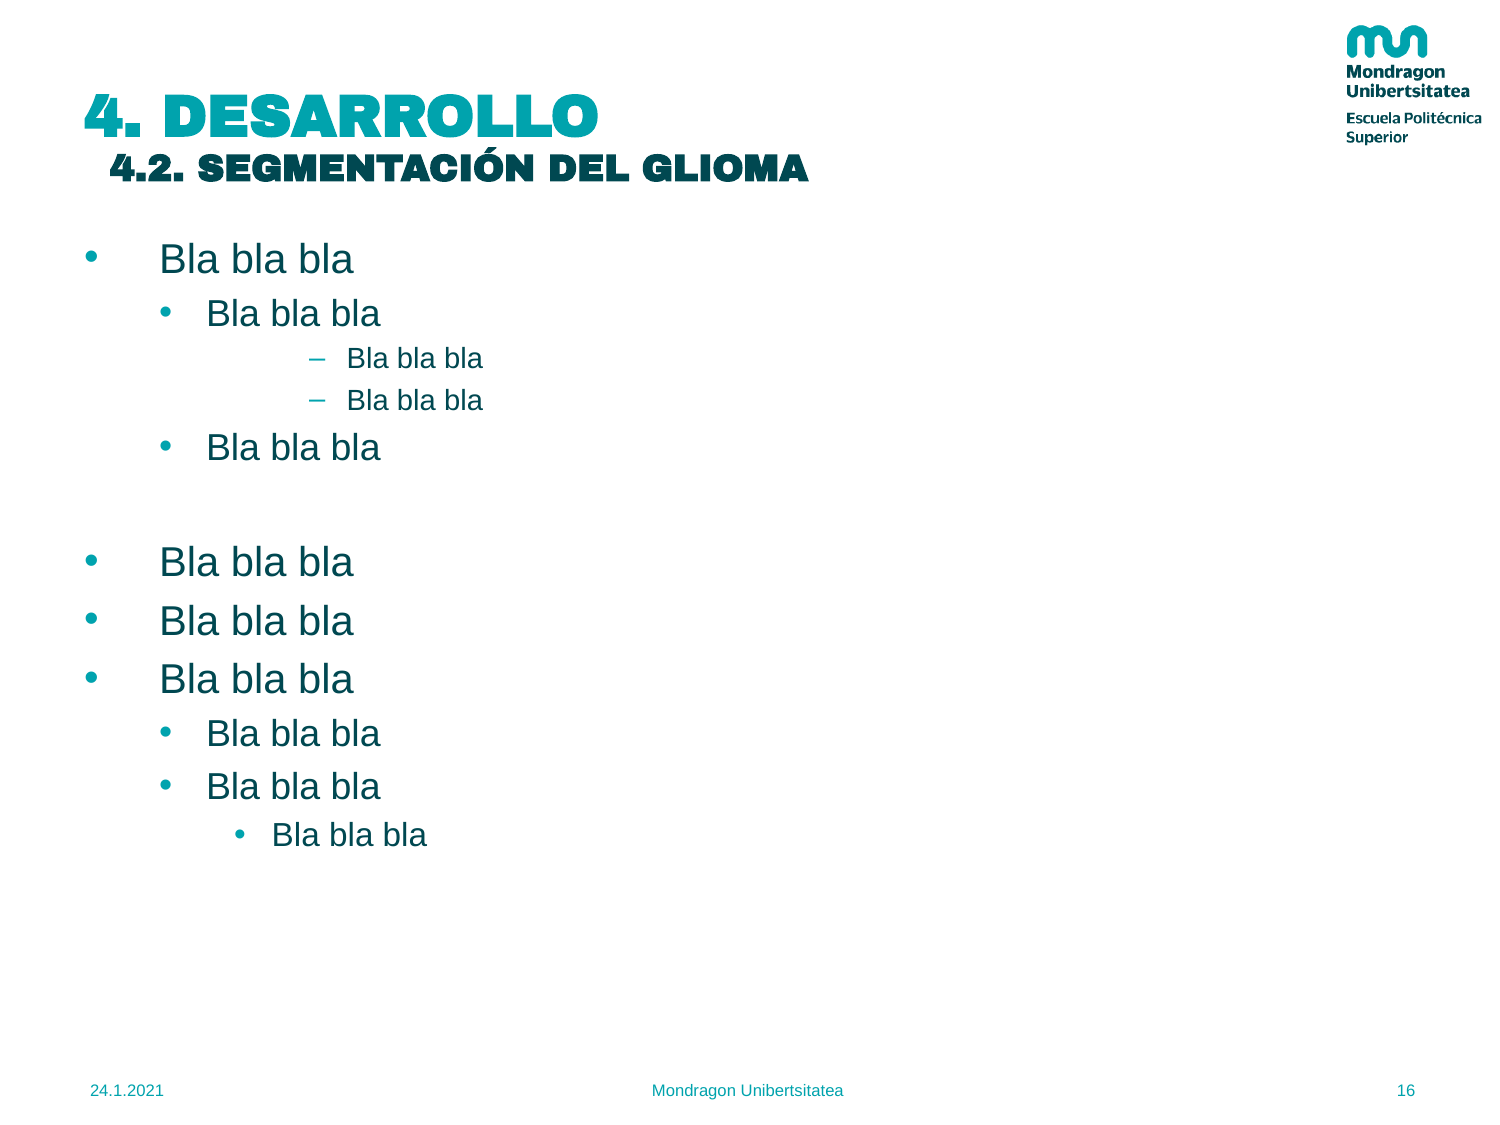

# 4. DESARROLLO
4.2. SEGMENTACIÓN DEL GLIOMA
Bla bla bla
Bla bla bla
Bla bla bla
Bla bla bla
Bla bla bla

Bla bla bla
Bla bla bla
Bla bla bla
Bla bla bla
Bla bla bla
Bla bla bla

16
24.1.2021
Mondragon Unibertsitatea